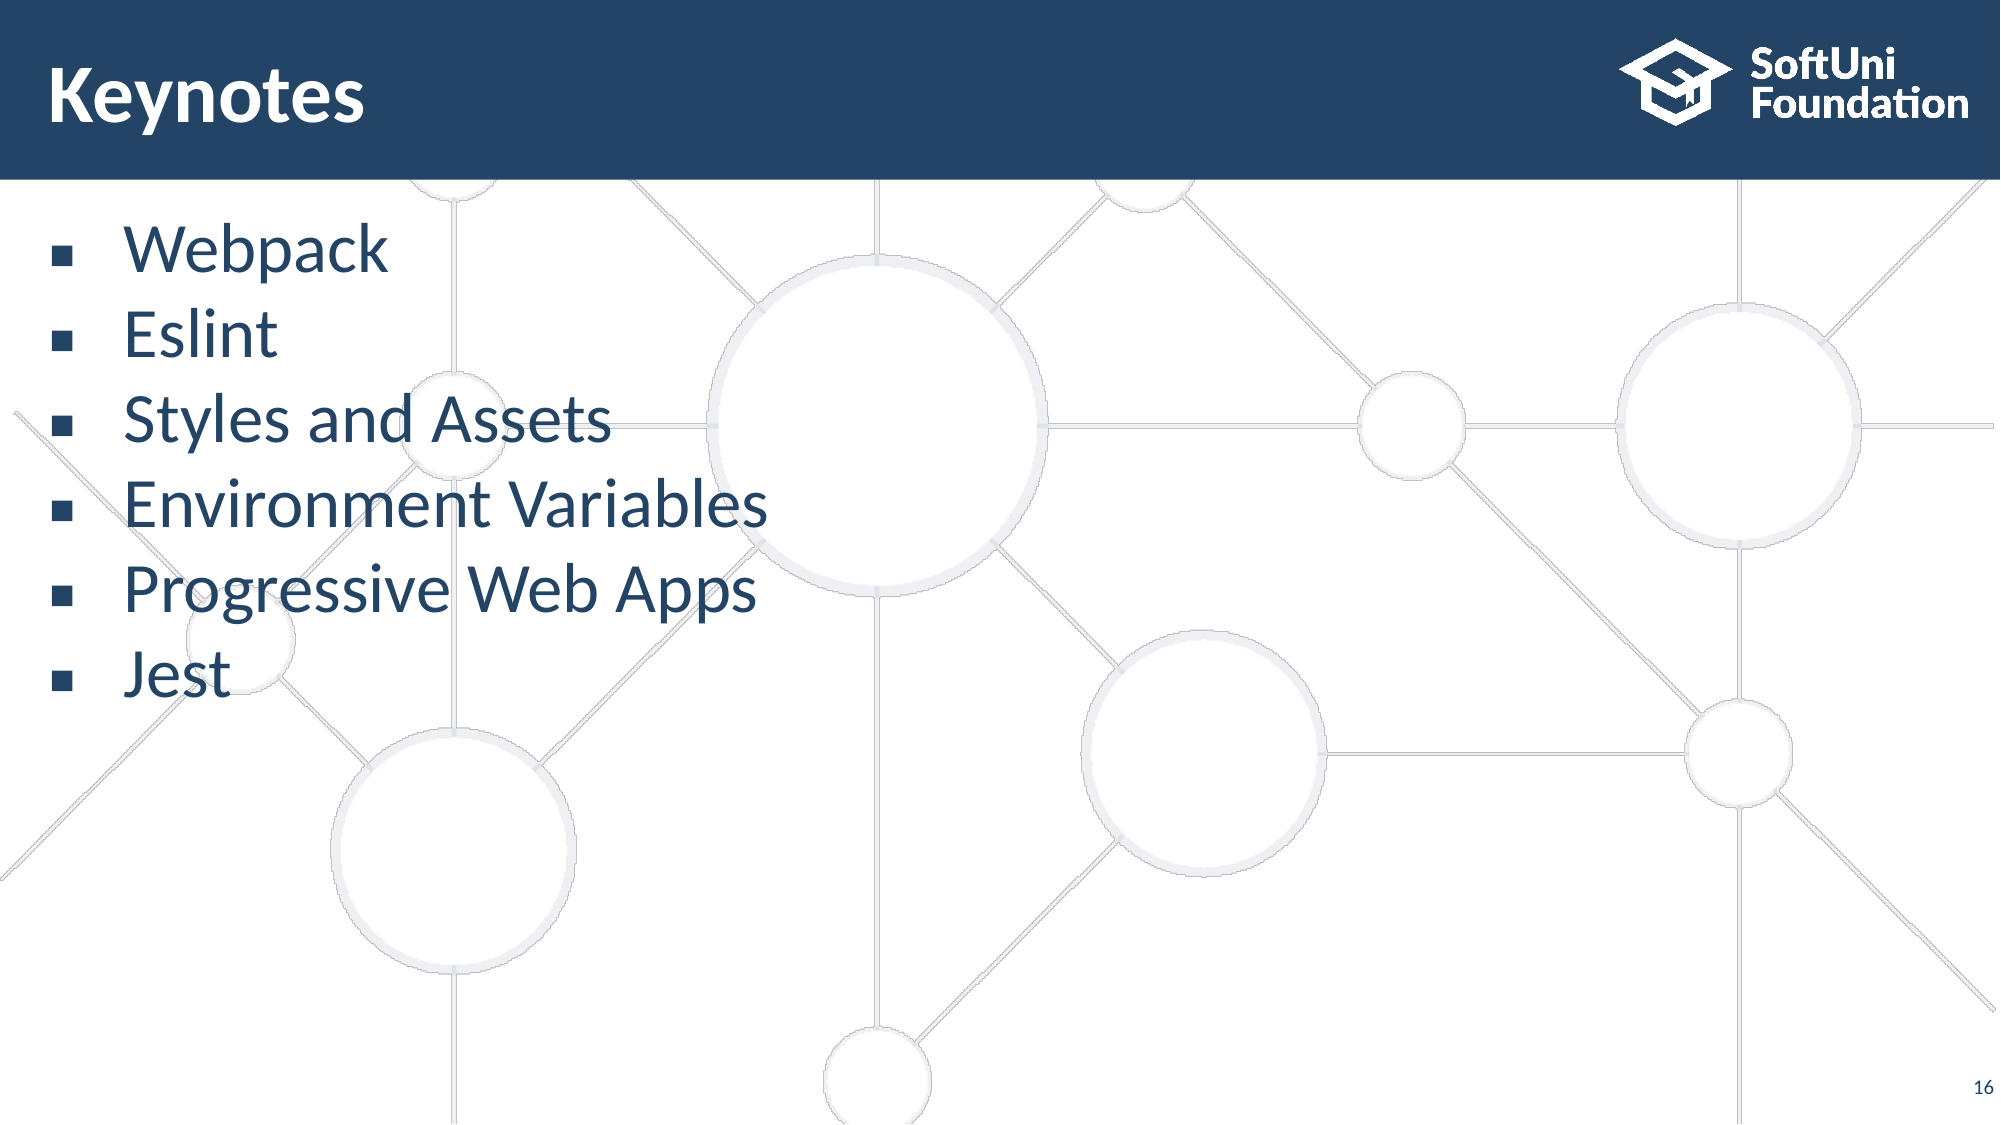

# Keynotes
Webpack
Eslint
Styles and Assets
Environment Variables
Progressive Web Apps
Jest

16